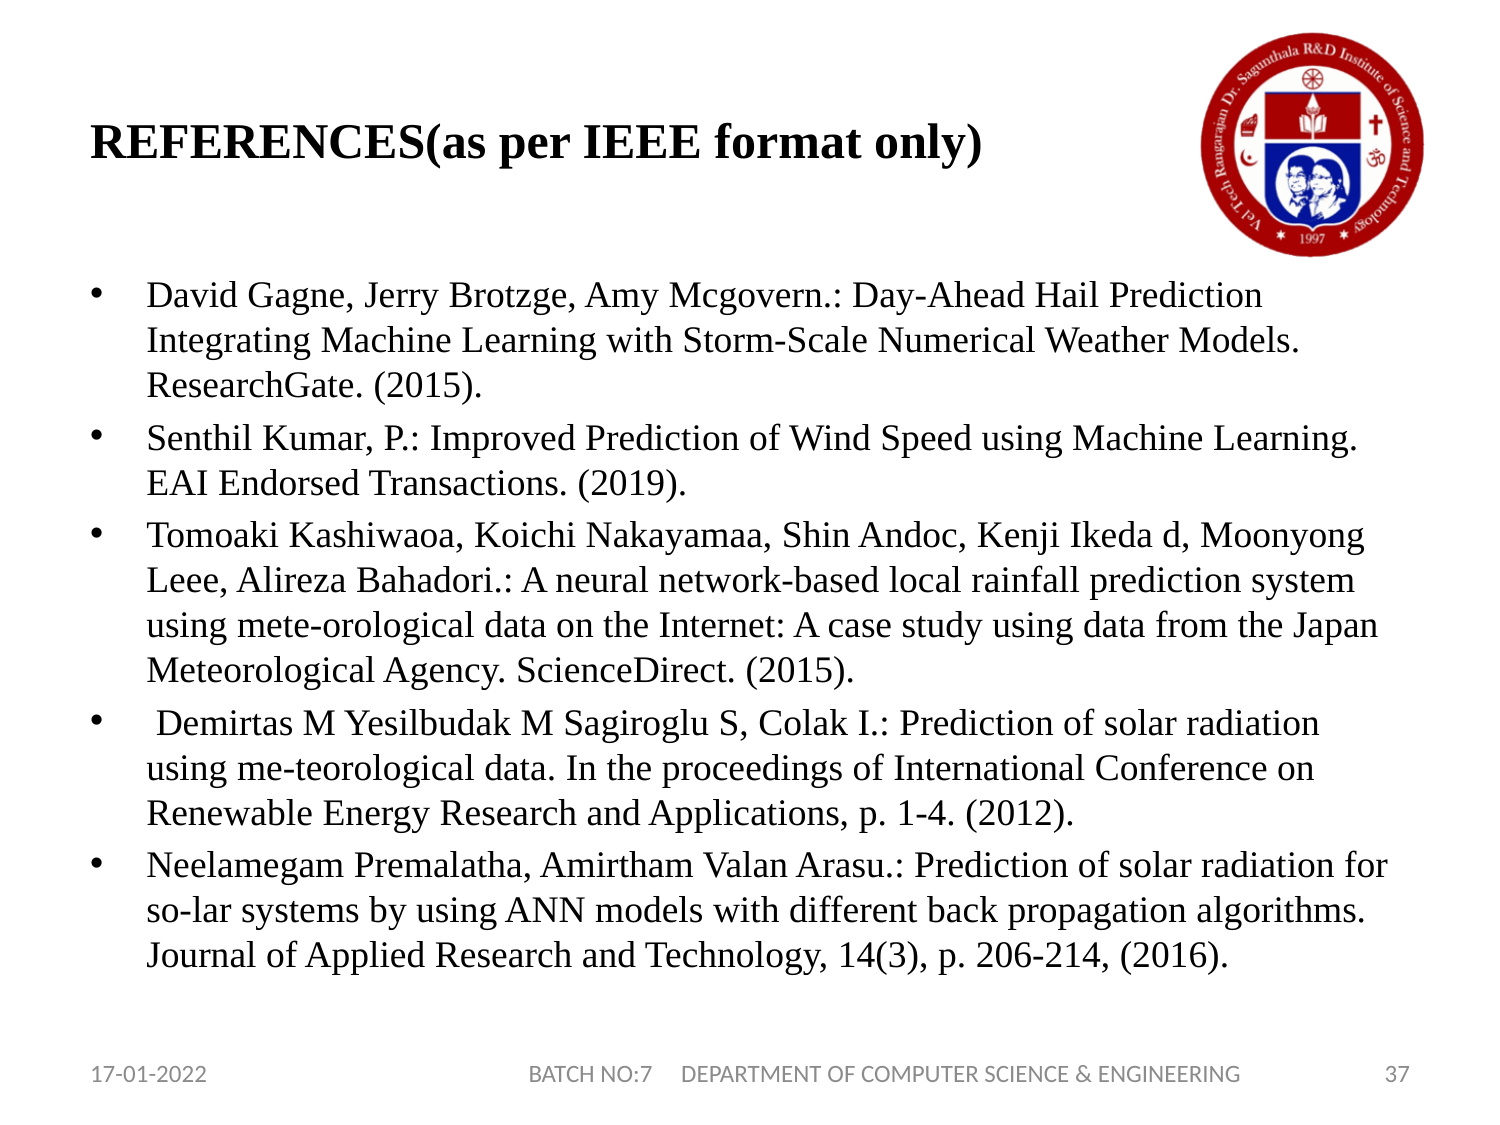

# REFERENCES(as per IEEE format only)
David Gagne, Jerry Brotzge, Amy Mcgovern.: Day-Ahead Hail Prediction Integrating Machine Learning with Storm-Scale Numerical Weather Models. ResearchGate. (2015).
Senthil Kumar, P.: Improved Prediction of Wind Speed using Machine Learning. EAI Endorsed Transactions. (2019).
Tomoaki Kashiwaoa, Koichi Nakayamaa, Shin Andoc, Kenji Ikeda d, Moonyong Leee, Alireza Bahadori.: A neural network-based local rainfall prediction system using mete-orological data on the Internet: A case study using data from the Japan Meteorological Agency. ScienceDirect. (2015).
 Demirtas M Yesilbudak M Sagiroglu S, Colak I.: Prediction of solar radiation using me-teorological data. In the proceedings of International Conference on Renewable Energy Research and Applications, p. 1-4. (2012).
Neelamegam Premalatha, Amirtham Valan Arasu.: Prediction of solar radiation for so-lar systems by using ANN models with different back propagation algorithms. Journal of Applied Research and Technology, 14(3), p. 206-214, (2016).
17-01-2022
BATCH NO:7     DEPARTMENT OF COMPUTER SCIENCE & ENGINEERING
37